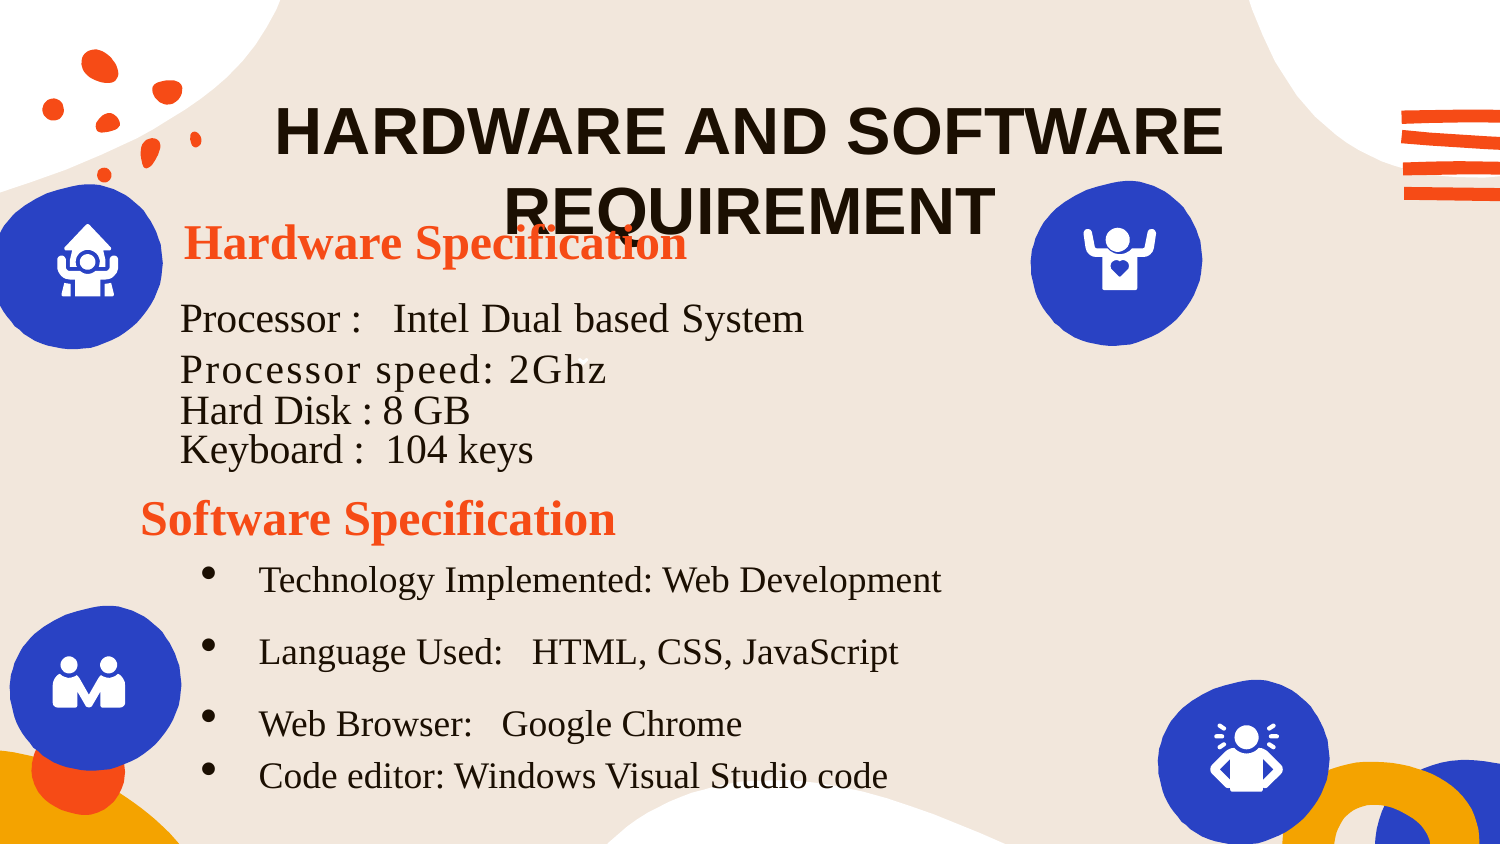

# HARDWARE AND SOFTWARE REQUIREMENT

Hardware Specification

Processor :   Intel Dual based System
Processor speed: 2Ghz
Hard Disk : 8 GB
Keyboard :  104 keys

Software Specification

Technology Implemented: Web Development
Language Used:   HTML, CSS, JavaScript
Web Browser:   Google Chrome
Code editor: Windows Visual Studio code